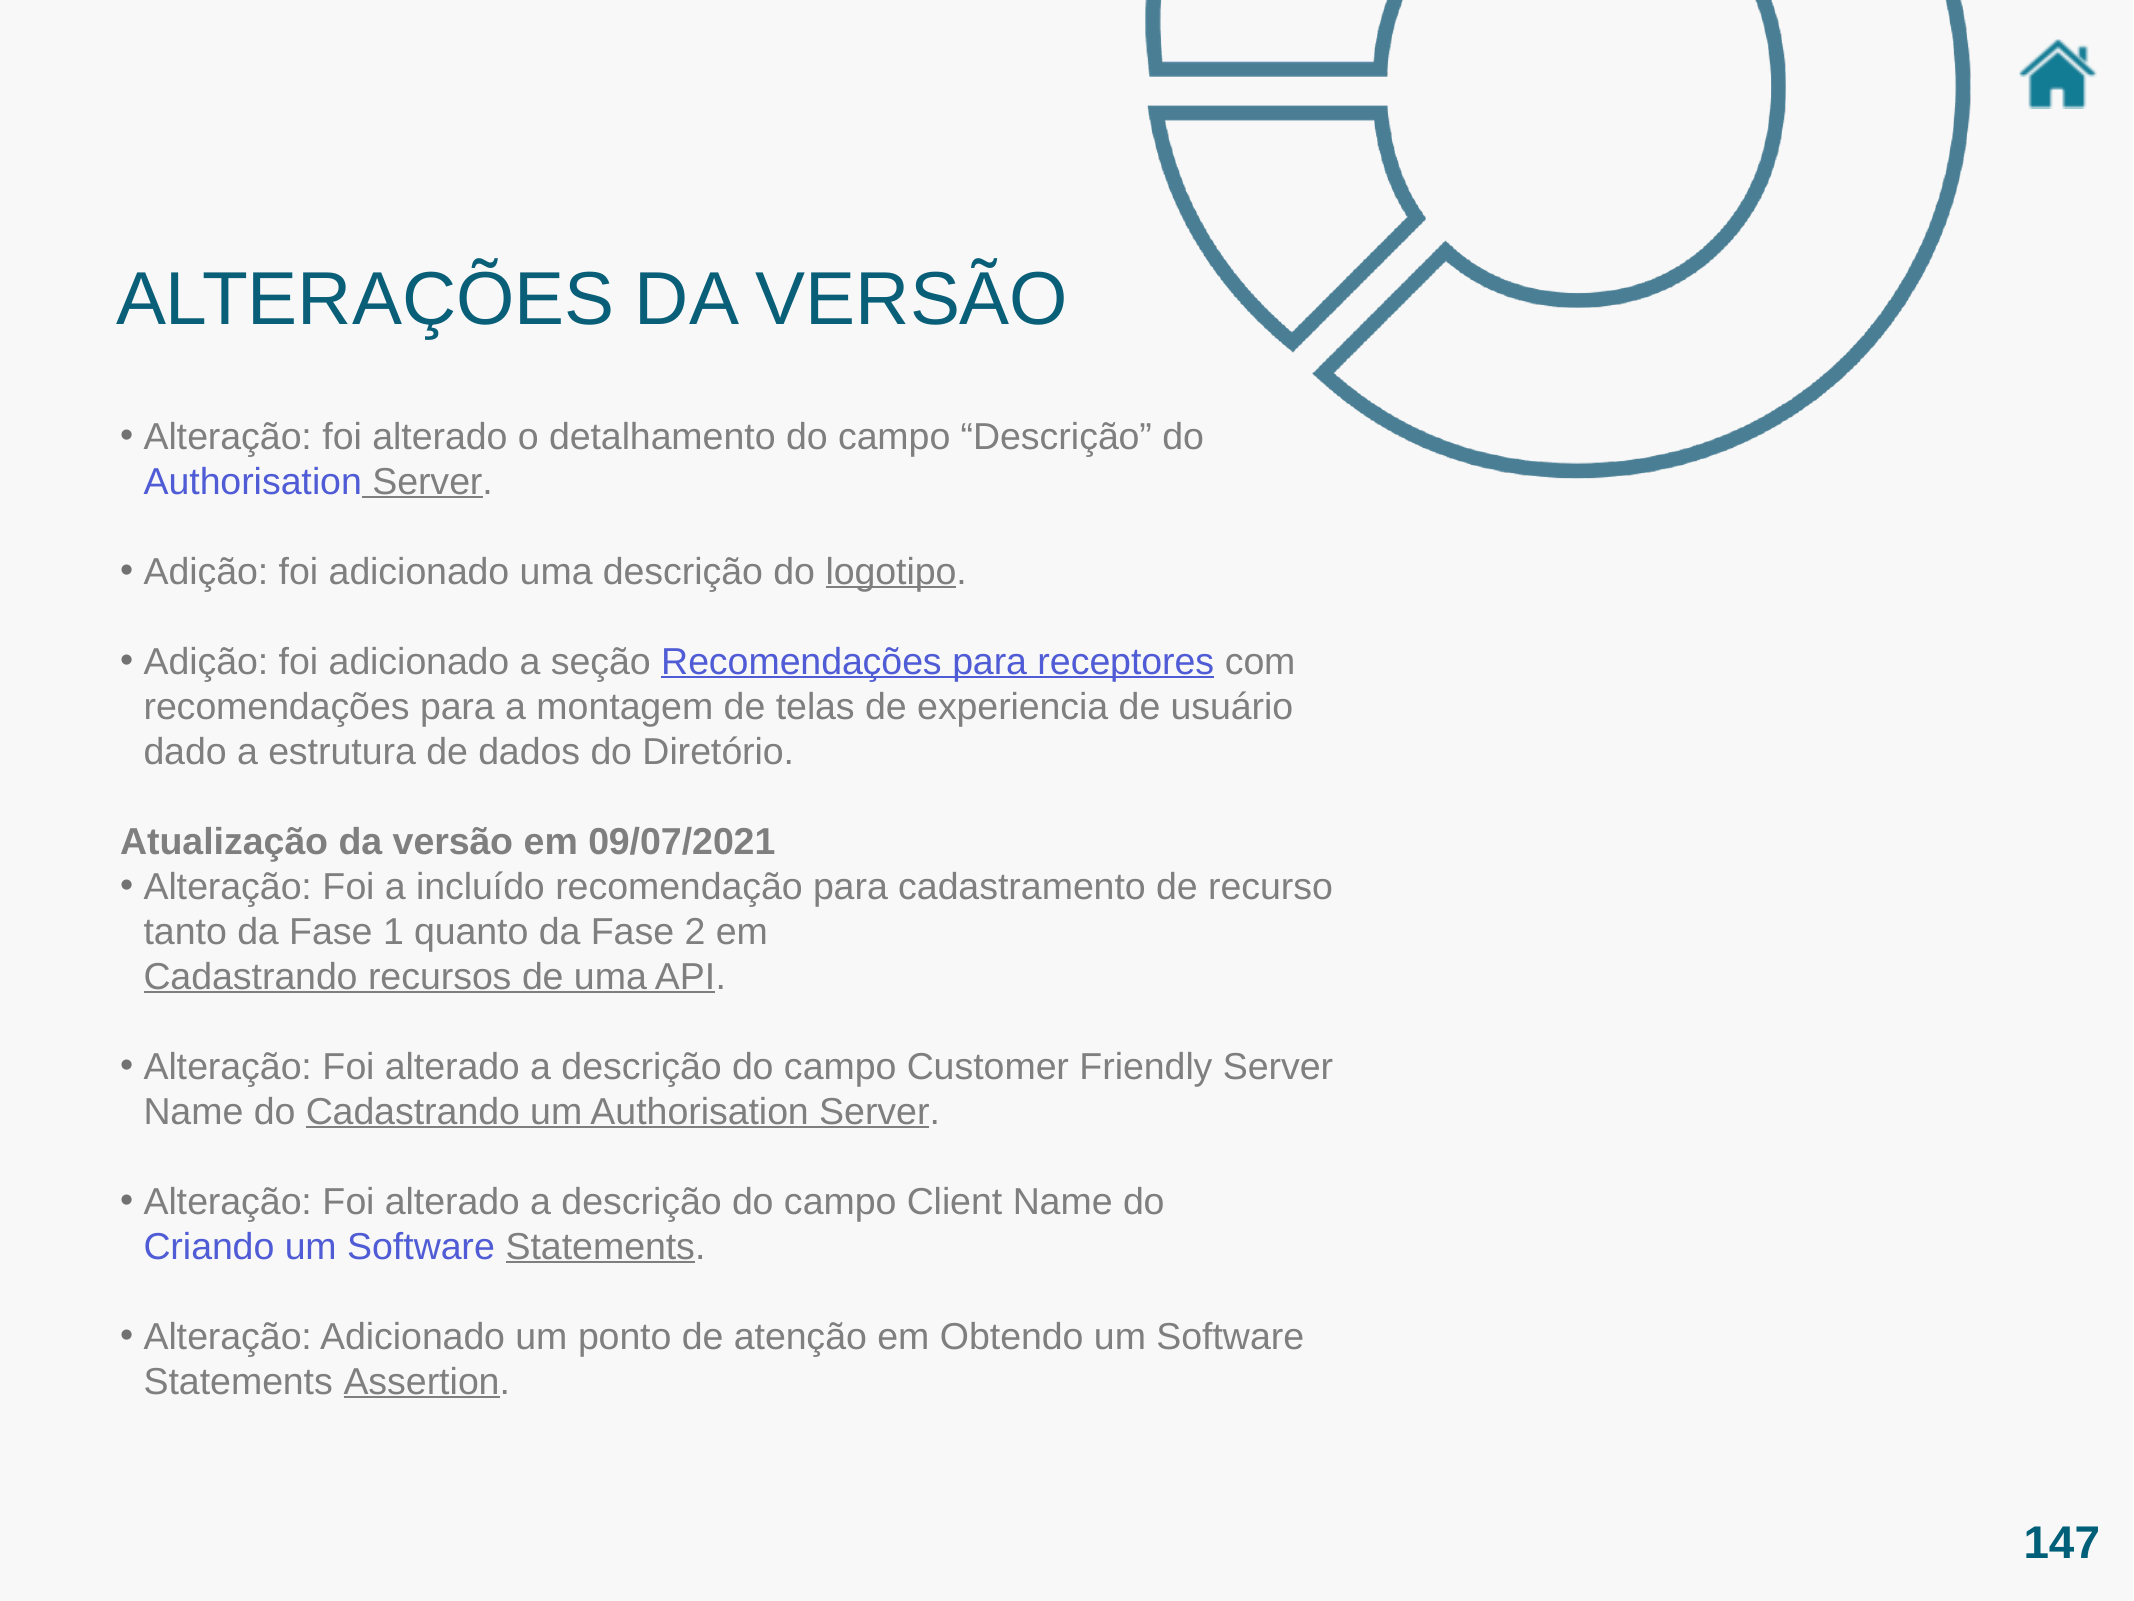

ALTERAÇÕES DA VERSÃO
Alteração: foi alterado o detalhamento do campo “Descrição” do Authorisation Server.

Adição: foi adicionado uma descrição do logotipo.

Adição: foi adicionado a seção Recomendações para receptores com recomendações para a montagem de telas de experiencia de usuário dado a estrutura de dados do Diretório.

Atualização da versão em 09/07/2021
Alteração: Foi a incluído recomendação para cadastramento de recurso tanto da Fase 1 quanto da Fase 2 em Cadastrando recursos de uma API.

Alteração: Foi alterado a descrição do campo Customer Friendly Server Name do Cadastrando um Authorisation Server.

Alteração: Foi alterado a descrição do campo Client Name do Criando um Software Statements.

Alteração: Adicionado um ponto de atenção em Obtendo um Software Statements Assertion.

147